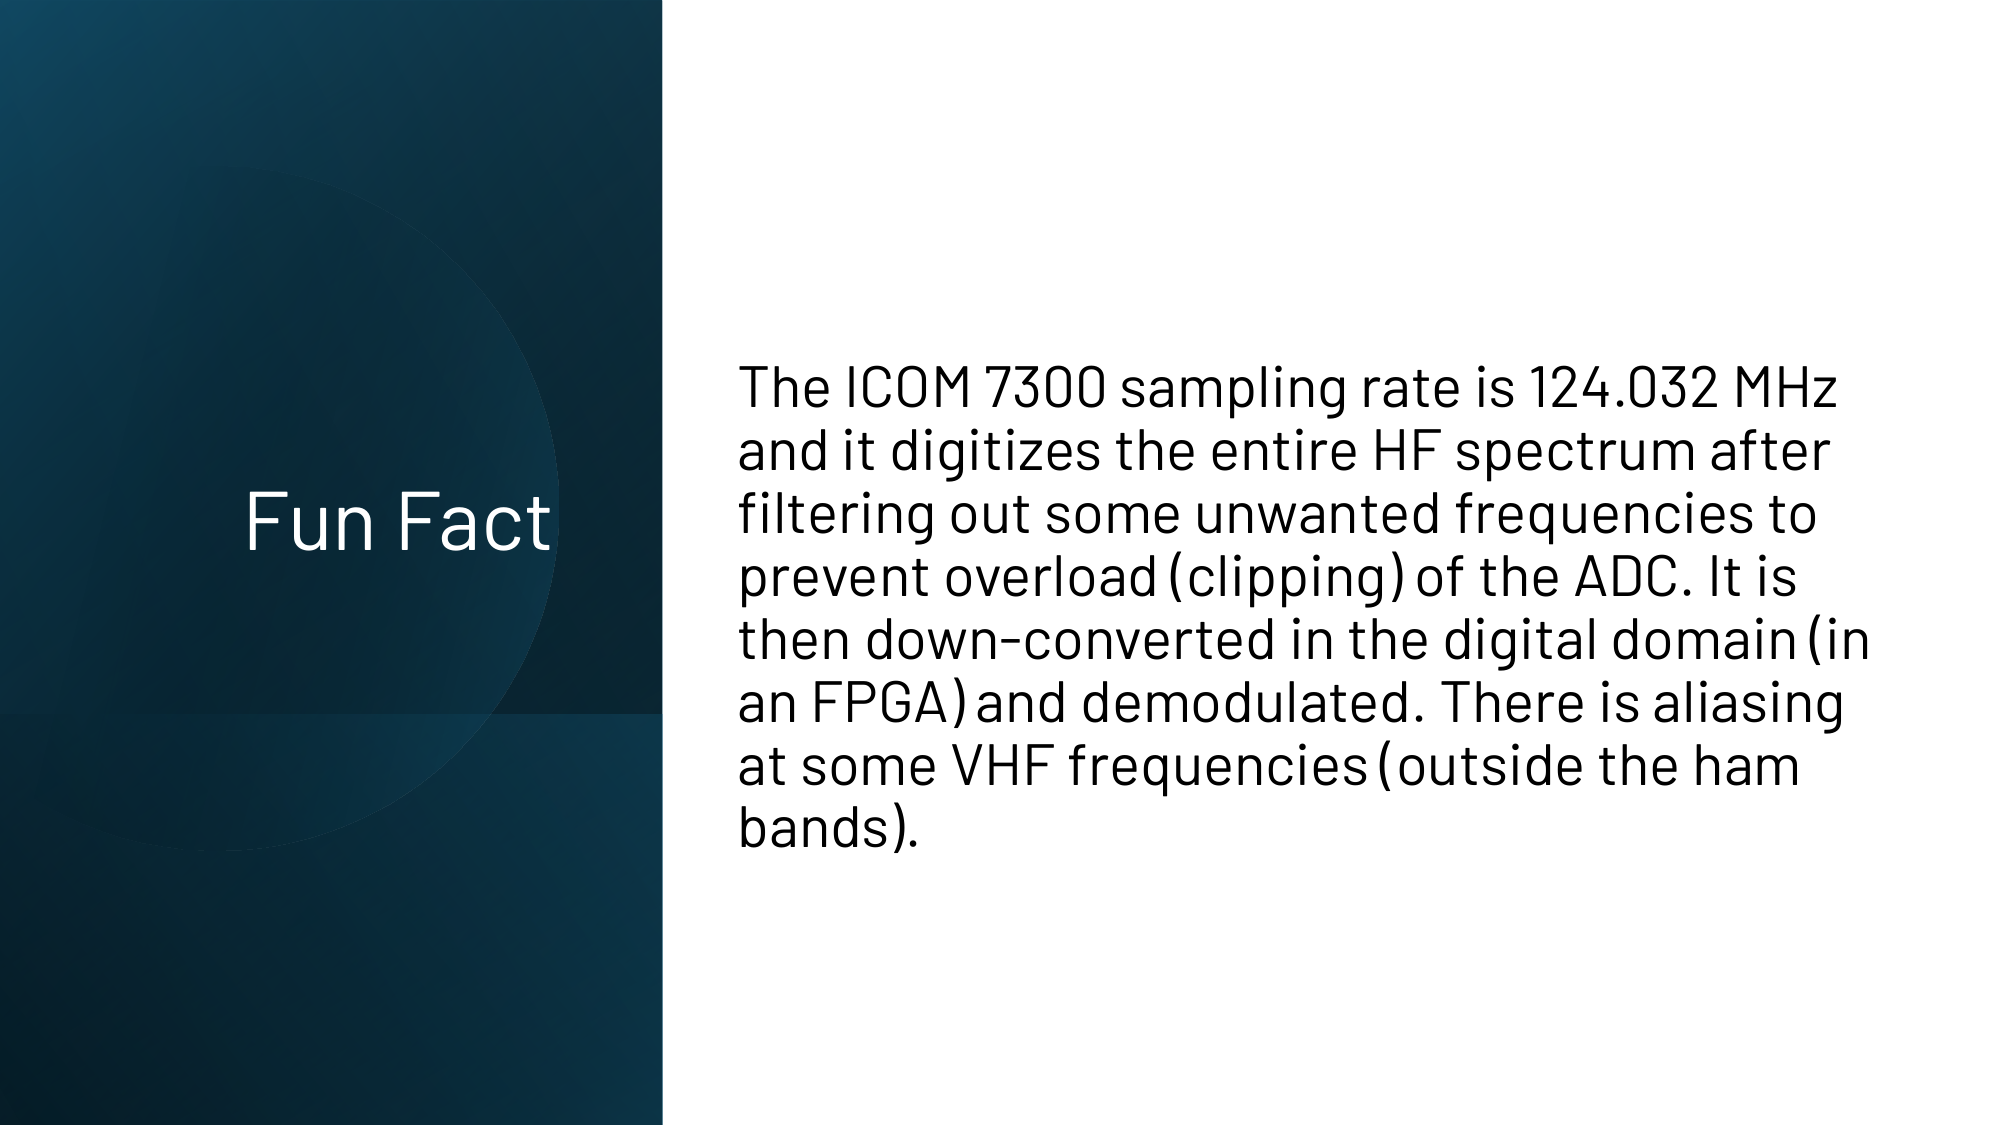

The ICOM 7300 sampling rate is 124.032 MHz and it digitizes the entire HF spectrum after filtering out some unwanted frequencies to prevent overload (clipping) of the ADC. It is then down-converted in the digital domain (in an FPGA) and demodulated. There is aliasing at some VHF frequencies (outside the ham bands).
# Fun Fact

43